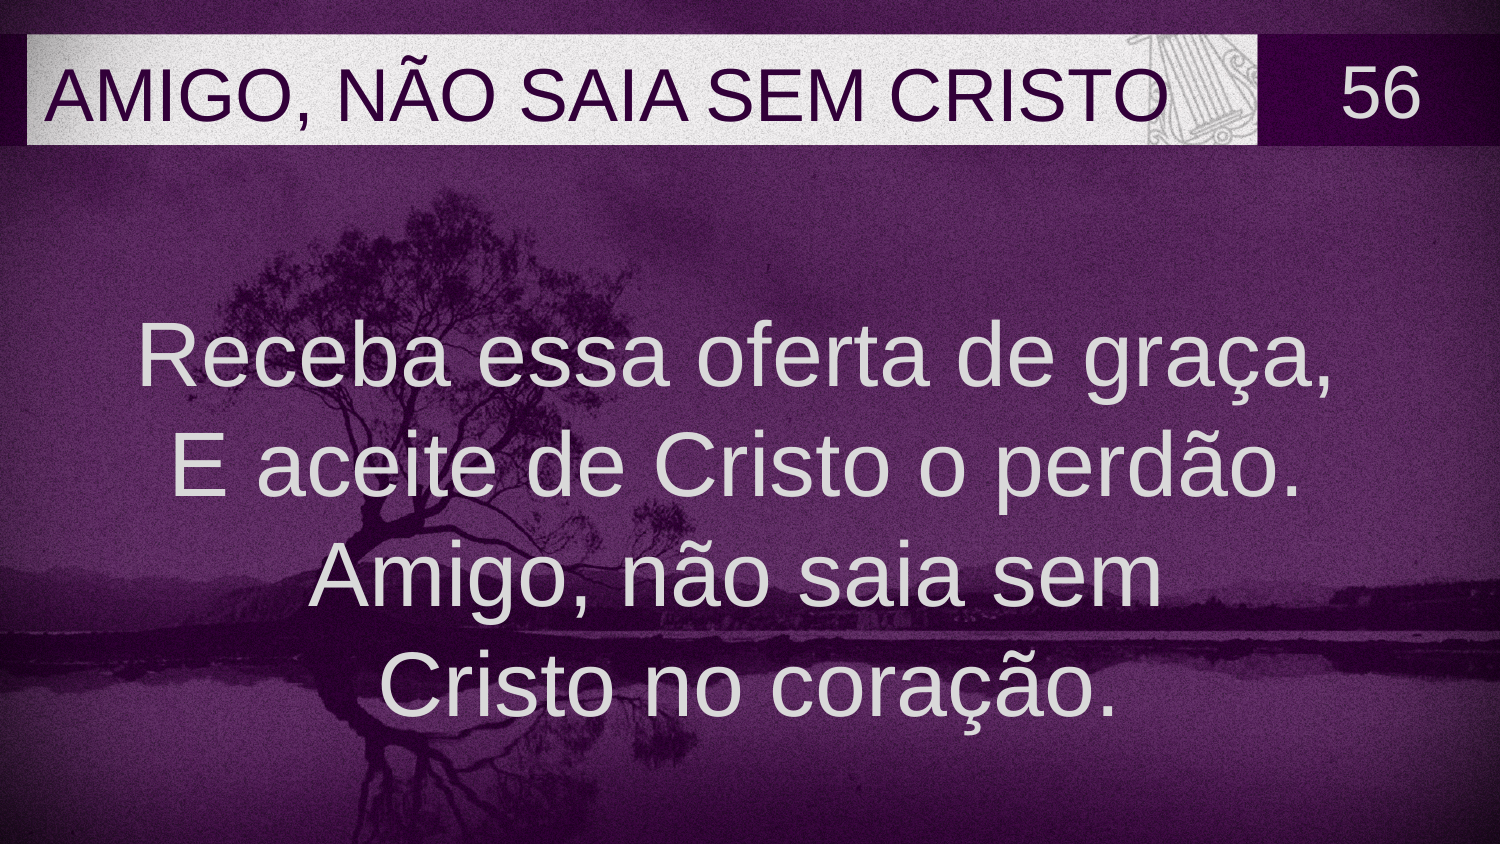

# AMIGO, NÃO SAIA SEM CRISTO
56
Receba essa oferta de graça,
E aceite de Cristo o perdão.
Amigo, não saia sem
Cristo no coração.